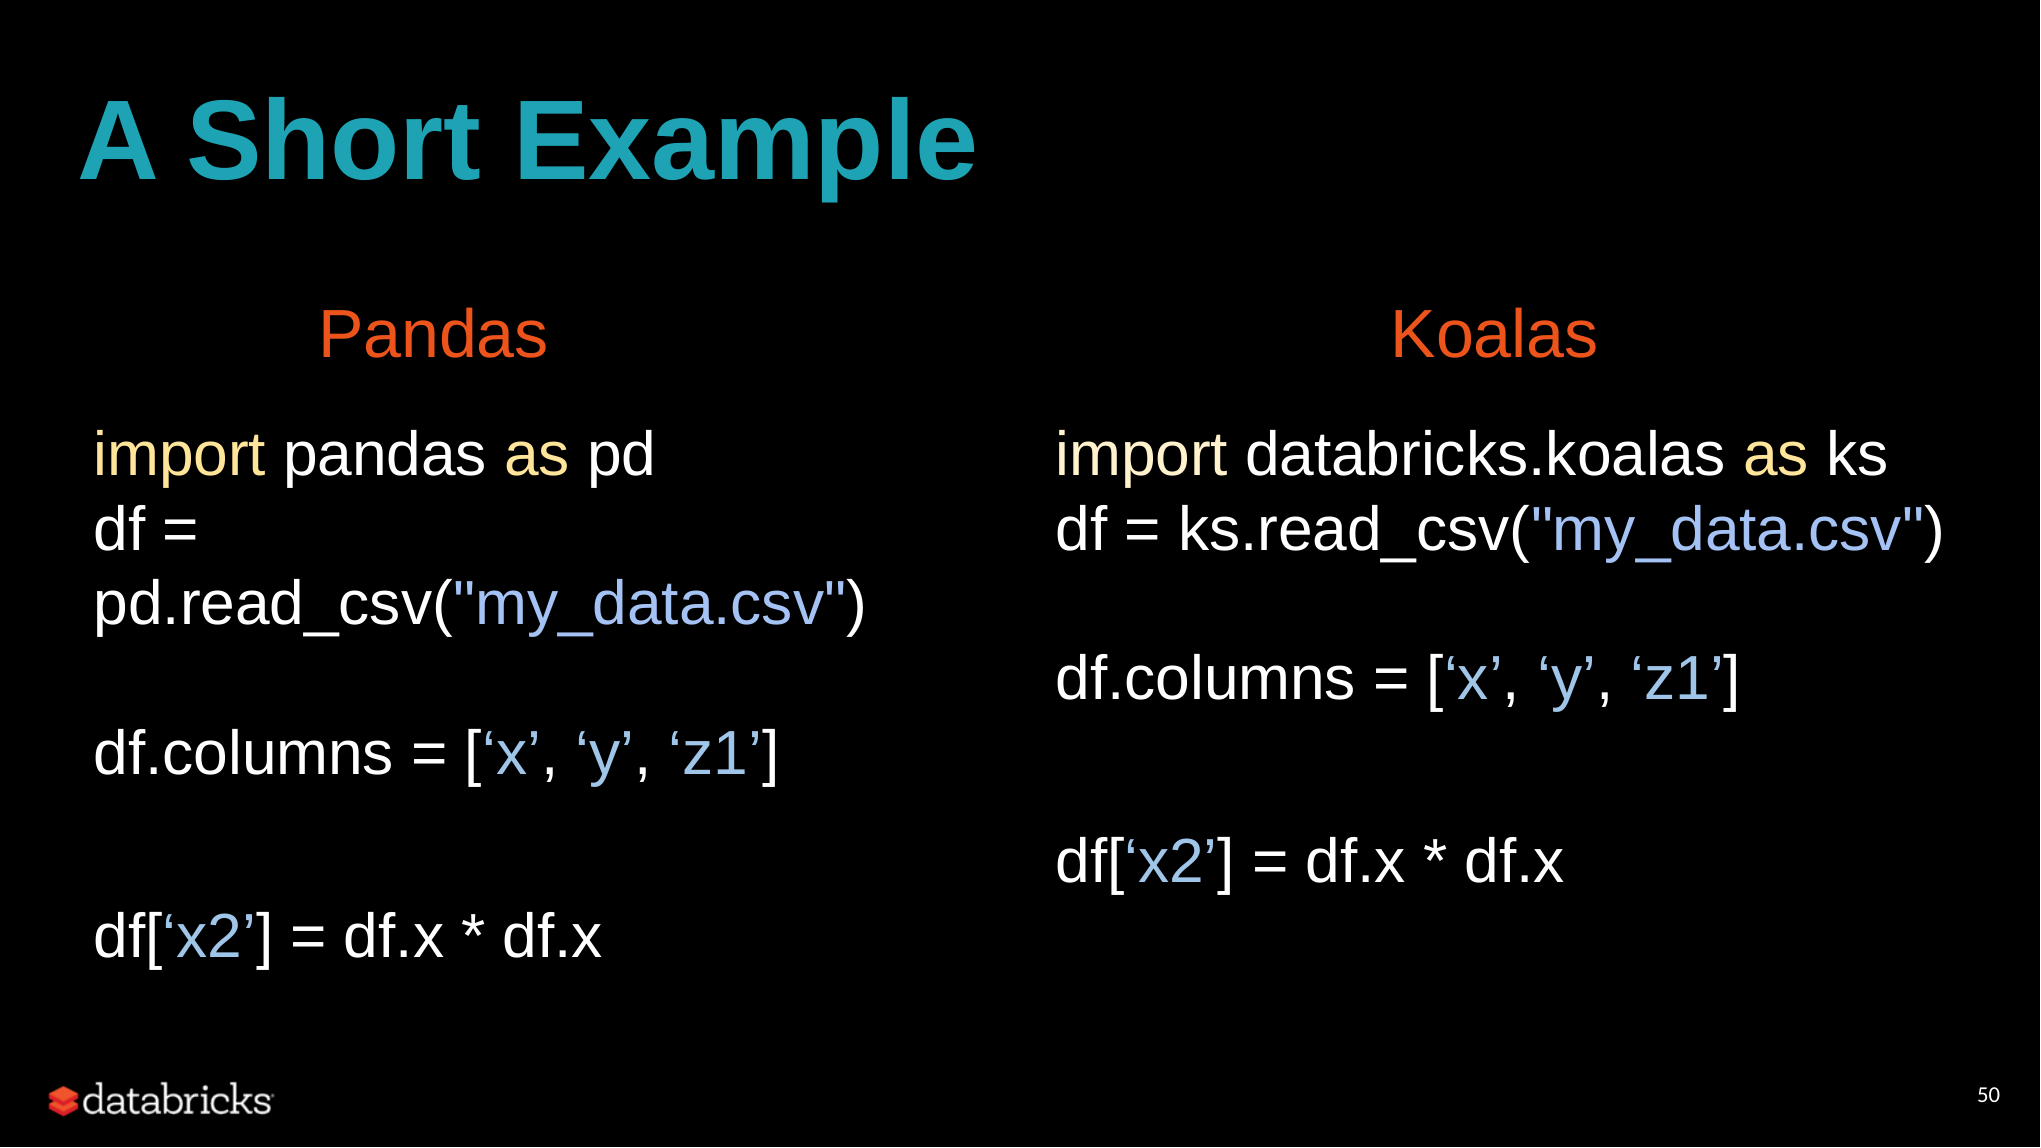

# A Short Example
Pandas
Koalas
import pandas as pd
df = pd.read_csv("my_data.csv")

df.columns = [‘x’, ‘y’, ‘z1’]

df[‘x2’] = df.x * df.x

import databricks.koalas as ks
df = ks.read_csv("my_data.csv")

df.columns = [‘x’, ‘y’, ‘z1’]

df[‘x2’] = df.x * df.x

50